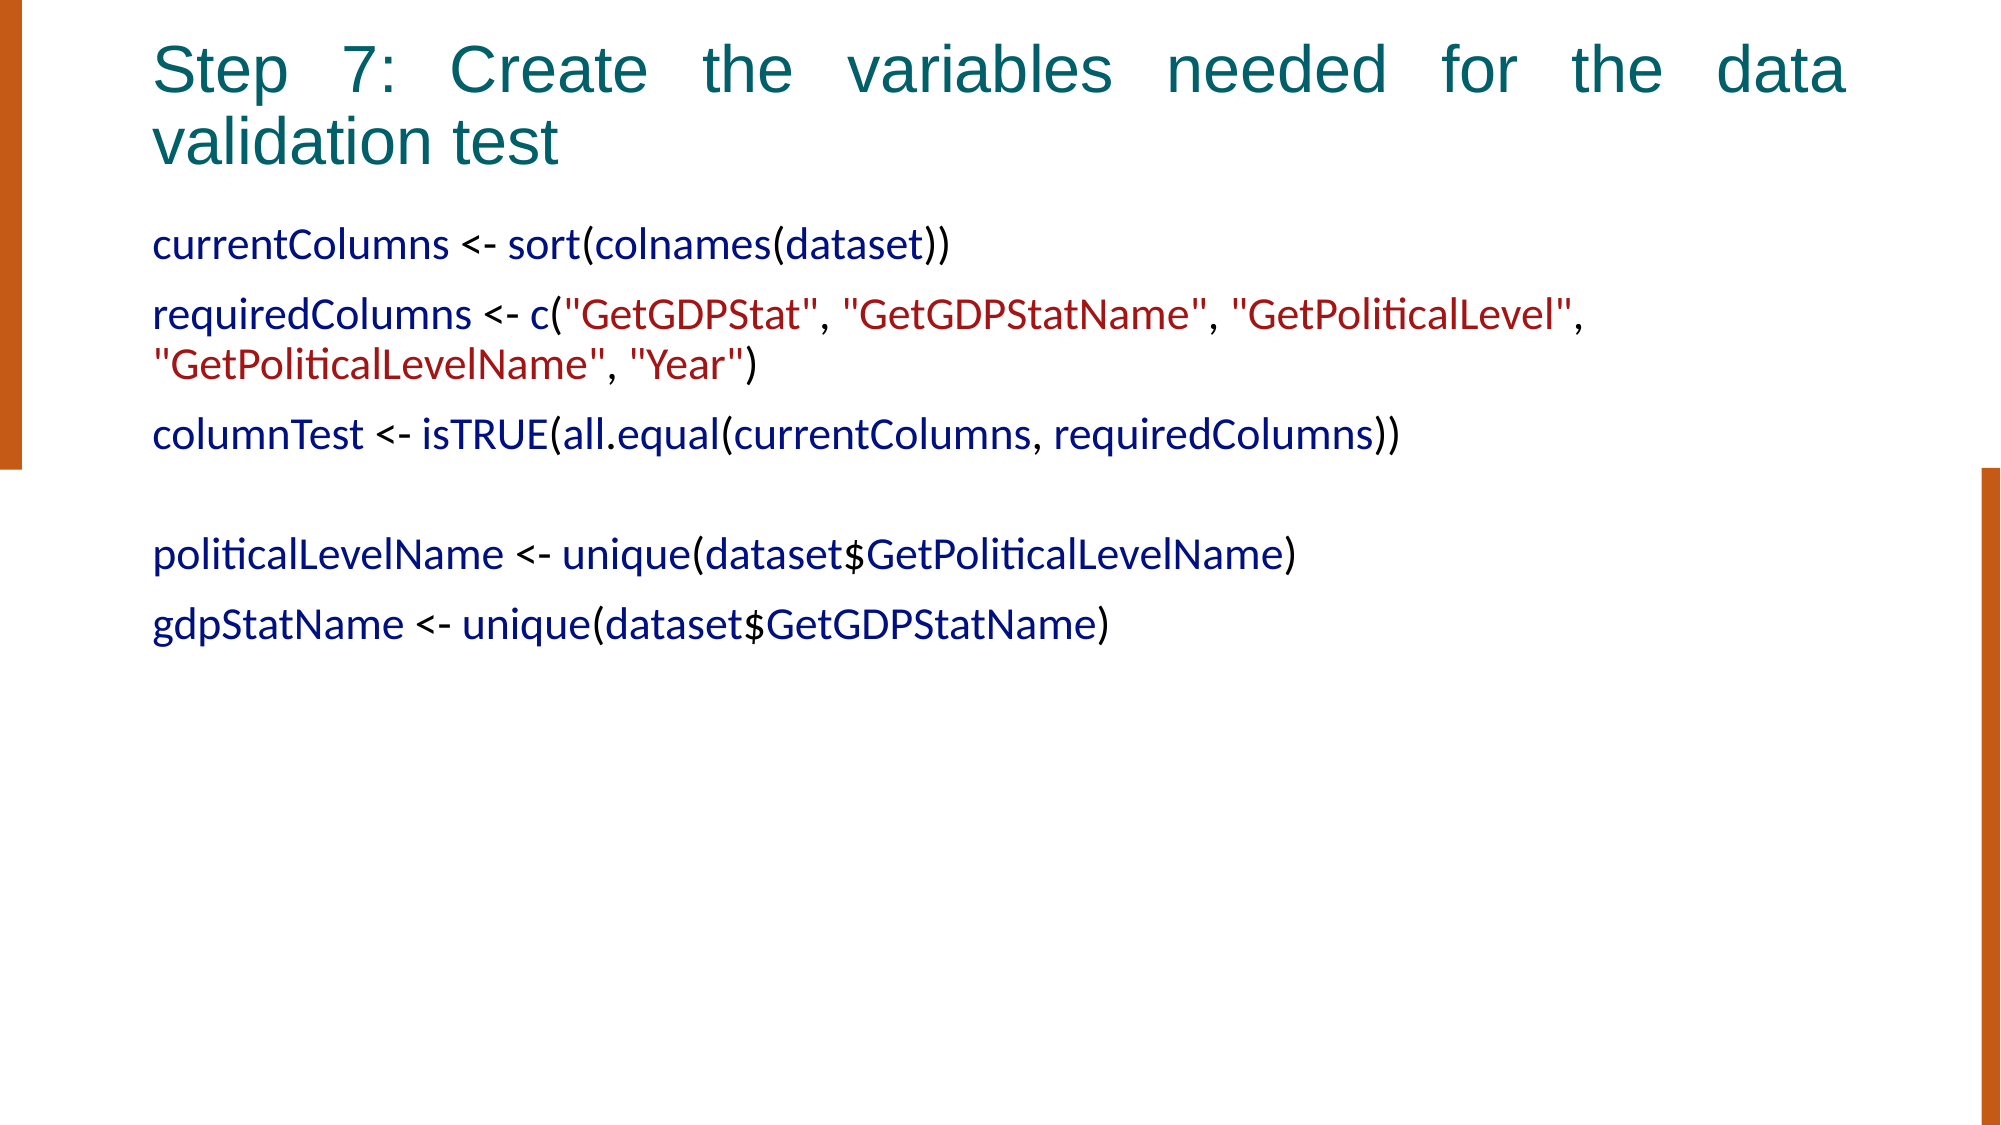

# Step 7: Create the variables needed for the data validation test
currentColumns <- sort(colnames(dataset))
requiredColumns <- c("GetGDPStat", "GetGDPStatName", "GetPoliticalLevel", "GetPoliticalLevelName", "Year")
columnTest <- isTRUE(all.equal(currentColumns, requiredColumns))
politicalLevelName <- unique(dataset$GetPoliticalLevelName)
gdpStatName <- unique(dataset$GetGDPStatName)